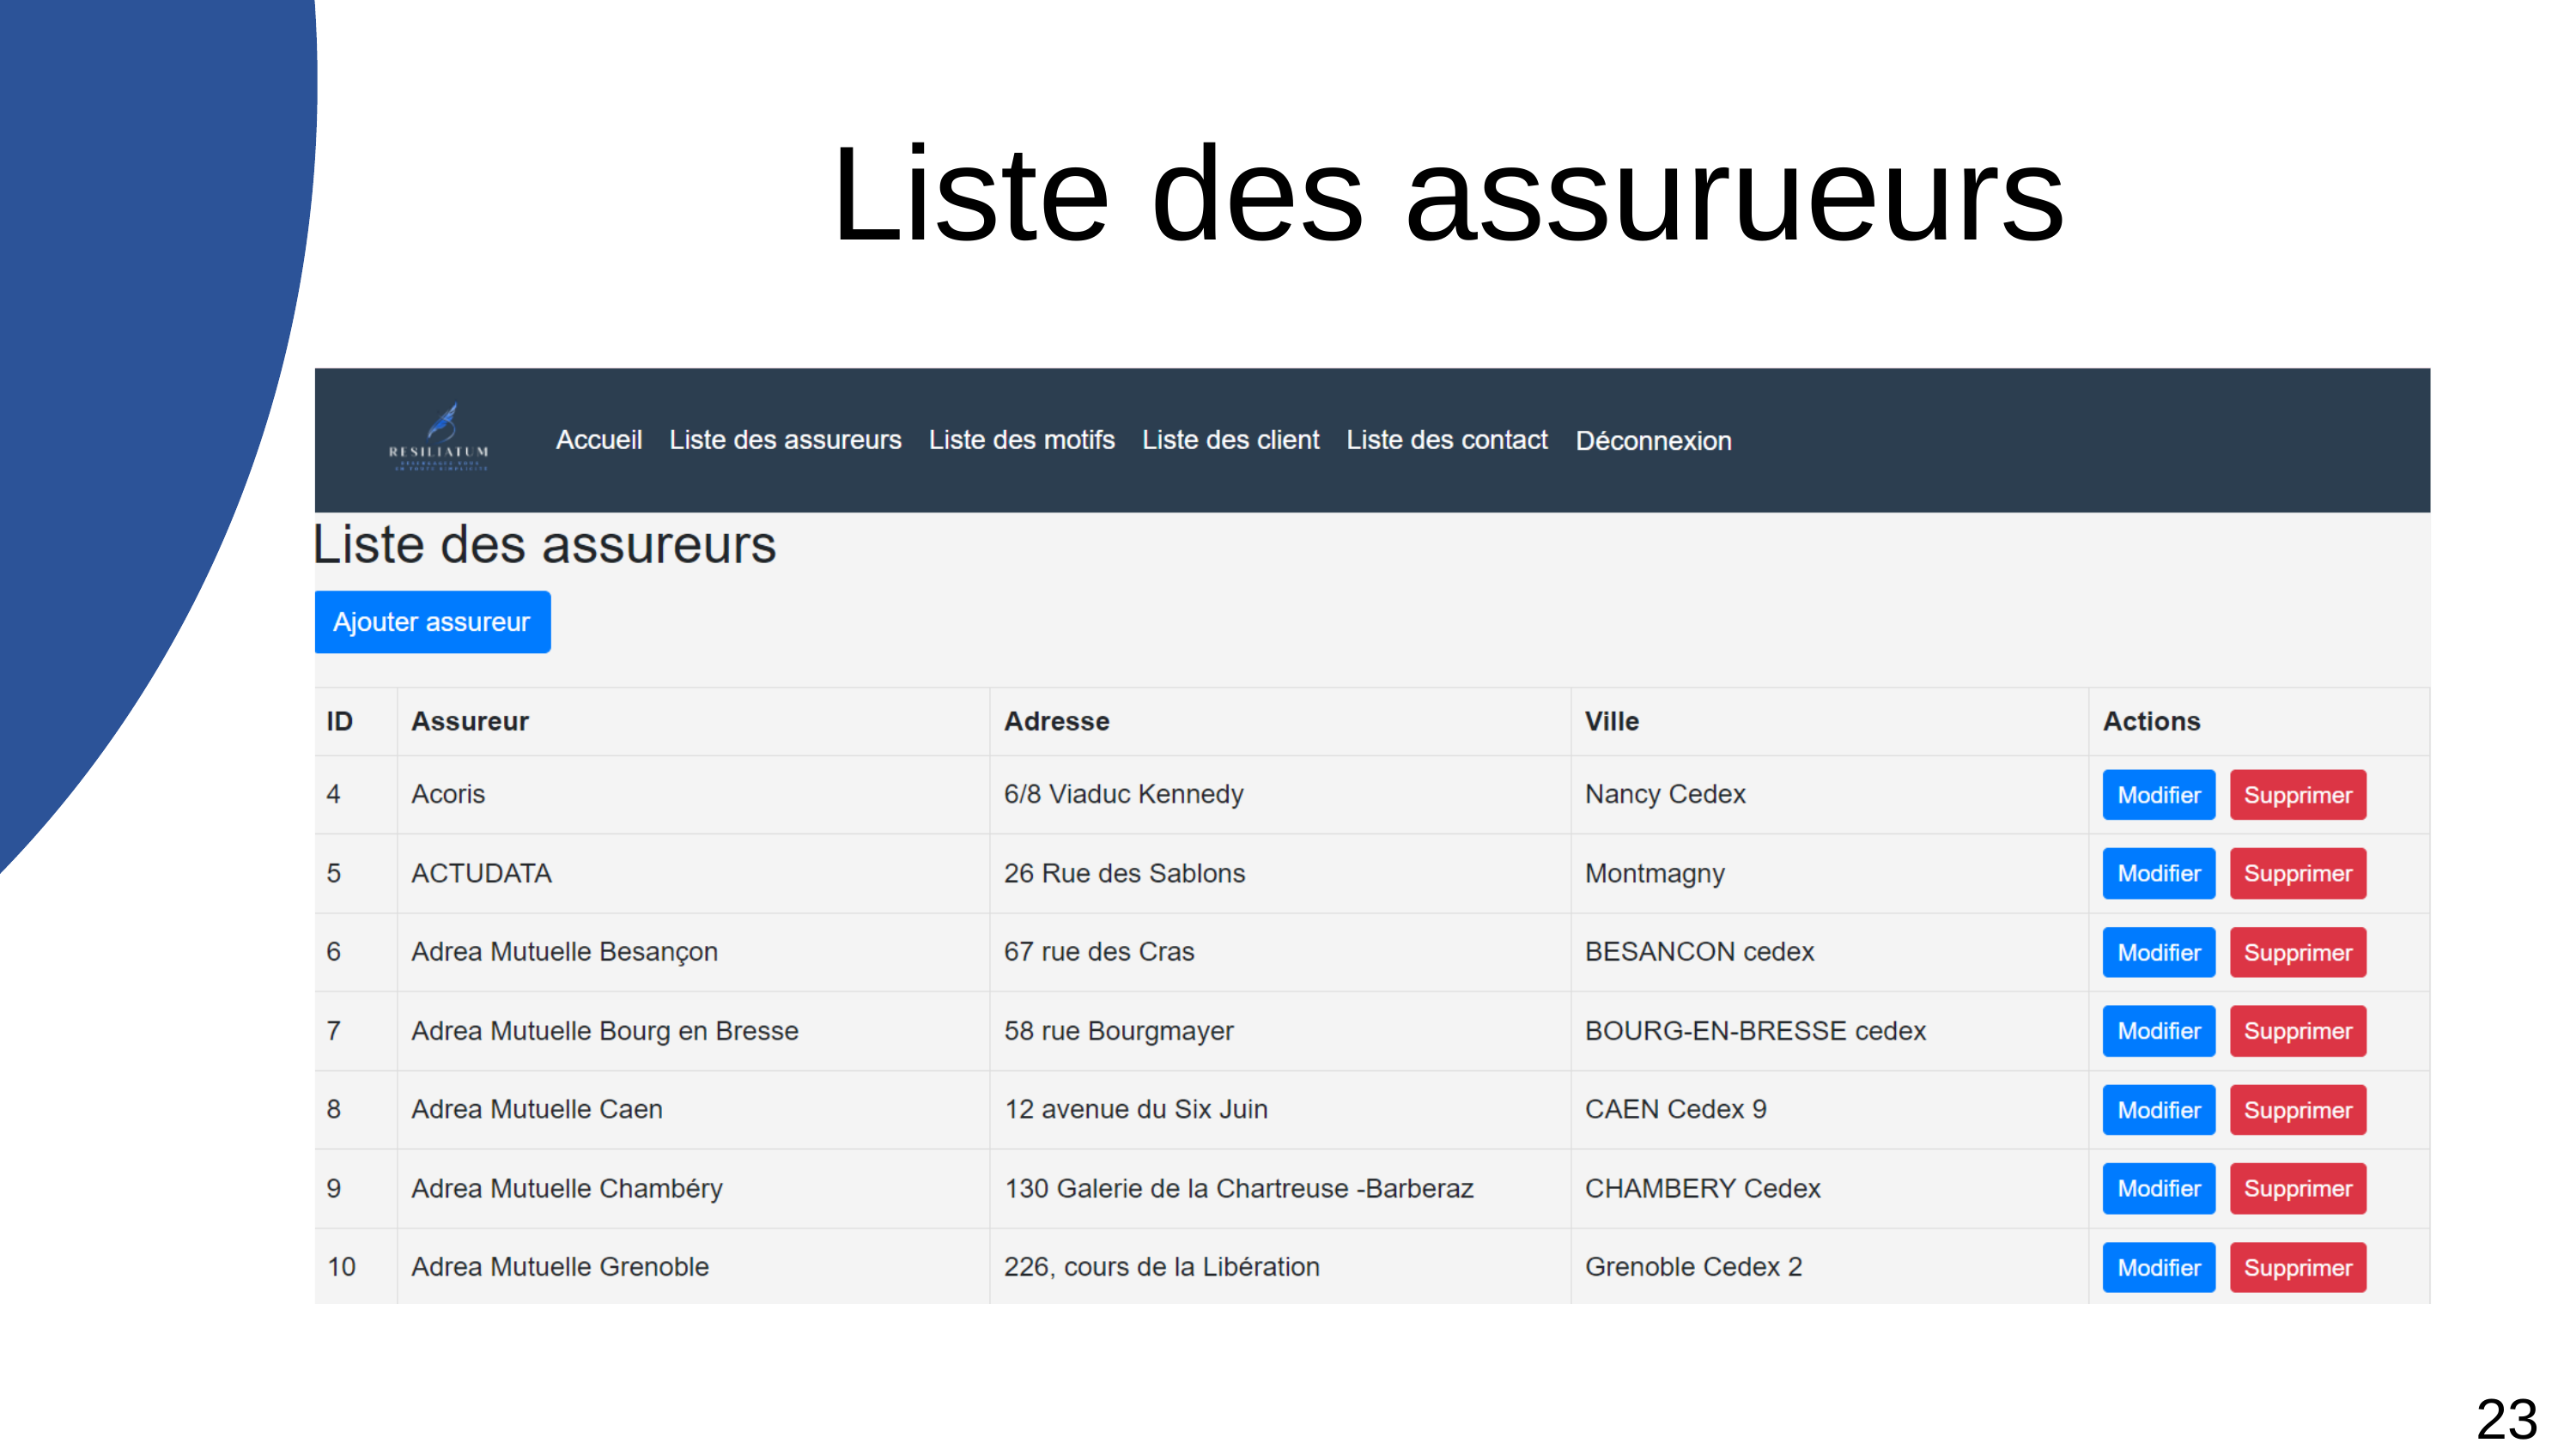

Liste des assurueurs
Retourner à la vue d'ensemble

23